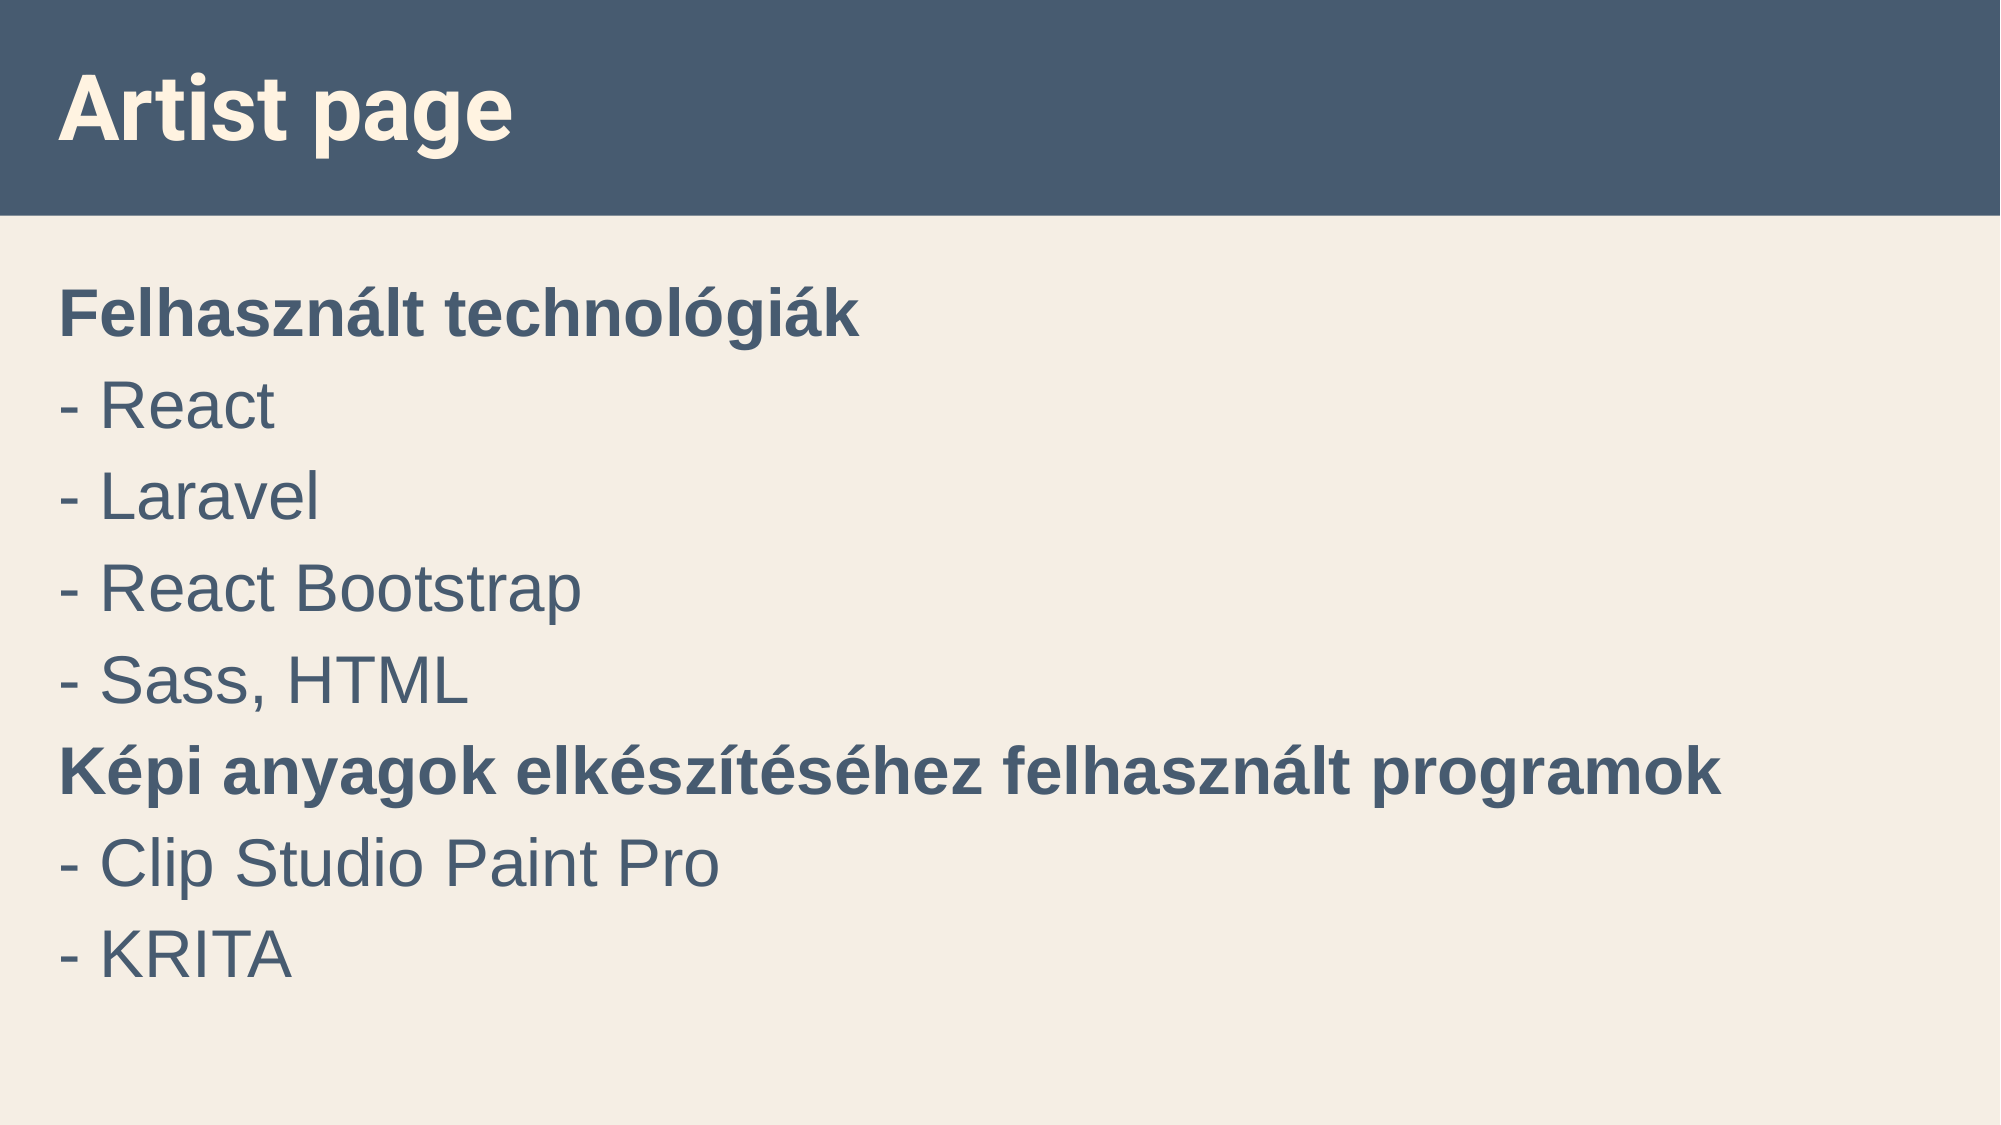

# Artist page
Felhasznált technológiák
- React
- Laravel
- React Bootstrap
- Sass, HTML
Képi anyagok elkészítéséhez felhasznált programok
- Clip Studio Paint Pro
- KRITA